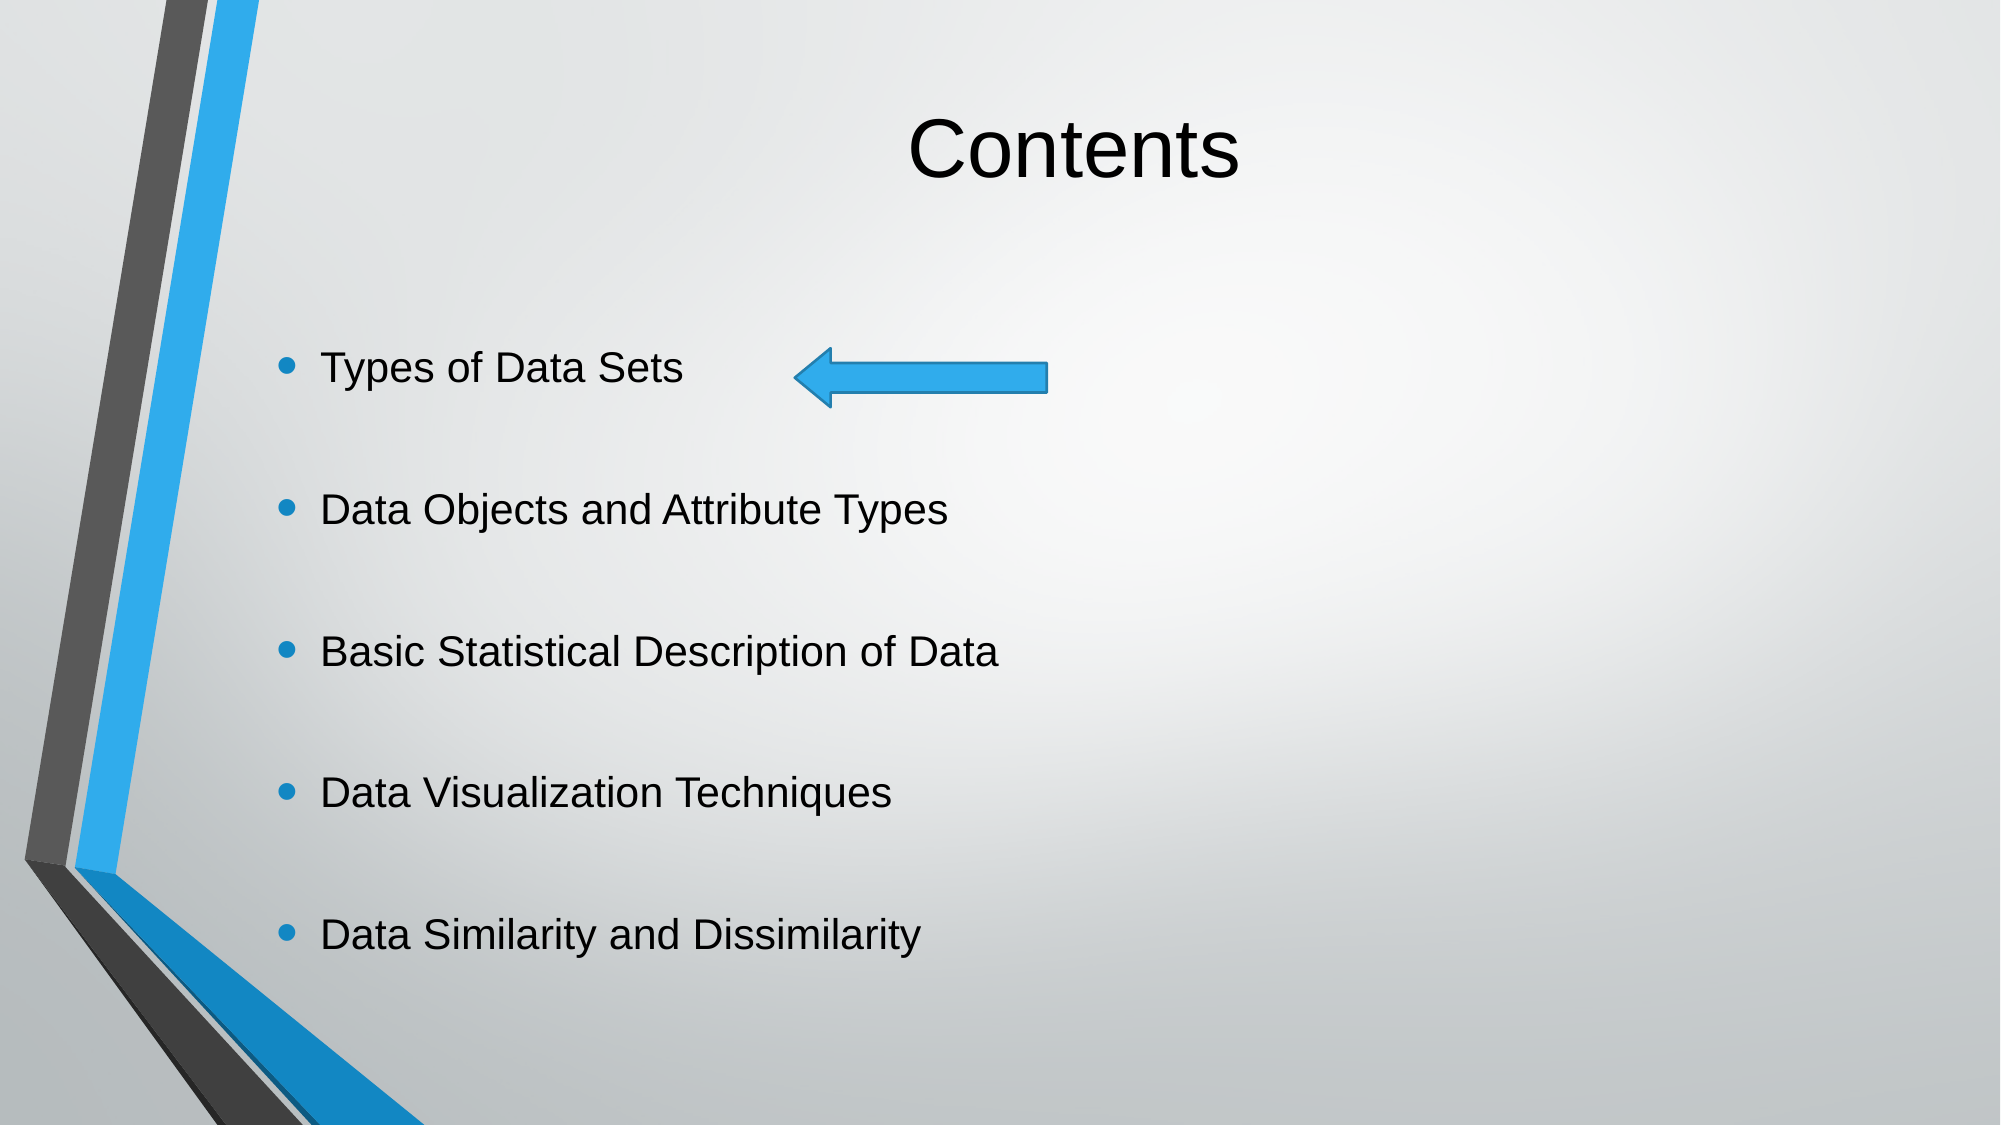

# Contents
Types of Data Sets

Data Objects and Attribute Types

Basic Statistical Description of Data

Data Visualization Techniques

Data Similarity and Dissimilarity